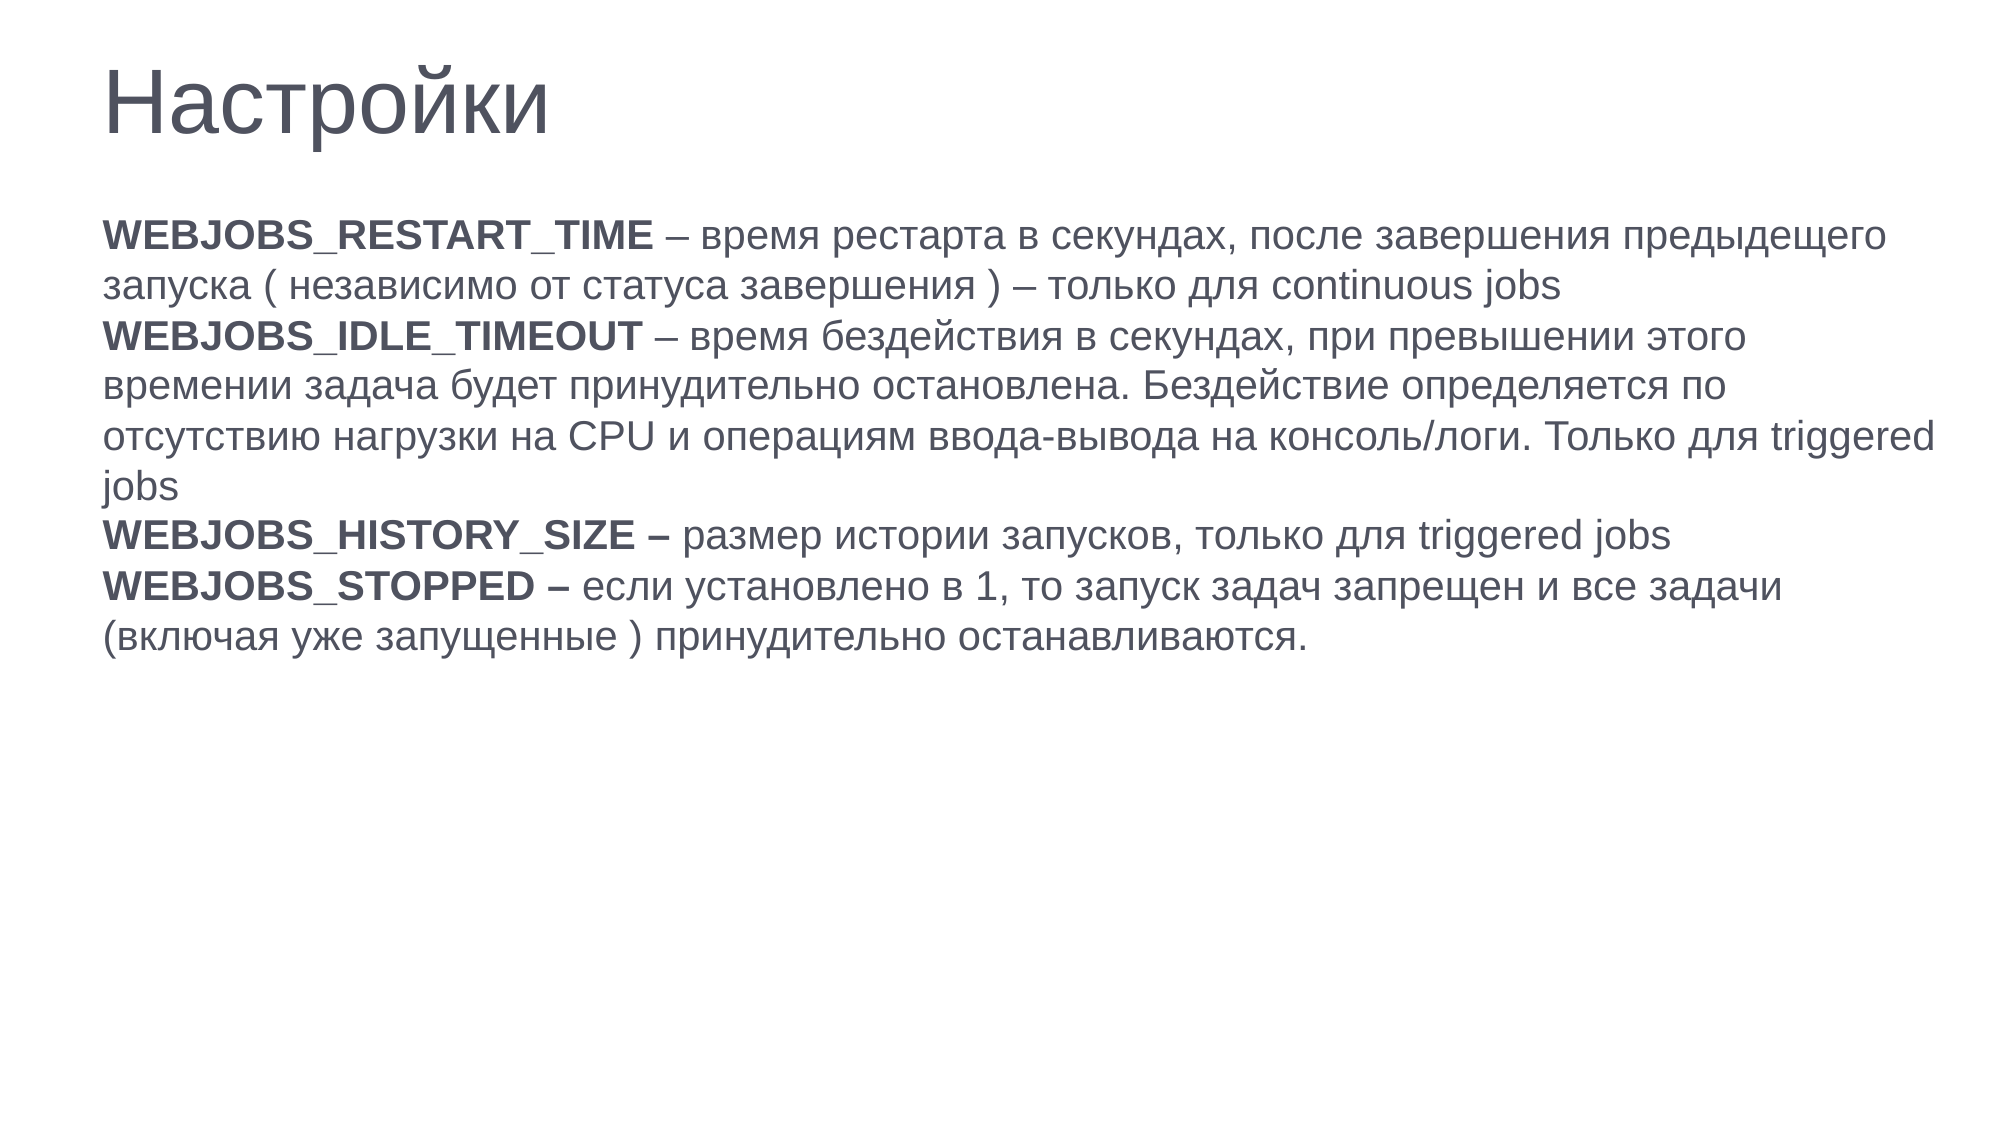

Настройки
WEBJOBS_RESTART_TIME – время рестарта в секундах, после завершения предыдещего запуска ( независимо от статуса завершения ) – только для continuous jobs
WEBJOBS_IDLE_TIMEOUT – время бездействия в секундах, при превышении этого времении задача будет принудительно остановлена. Бездействие определяется по отсутствию нагрузки на CPU и операциям ввода-вывода на консоль/логи. Только для triggered jobs
WEBJOBS_HISTORY_SIZE – размер истории запусков, только для triggered jobs
WEBJOBS_STOPPED – если установлено в 1, то запуск задач запрещен и все задачи (включая уже запущенные ) принудительно останавливаются.